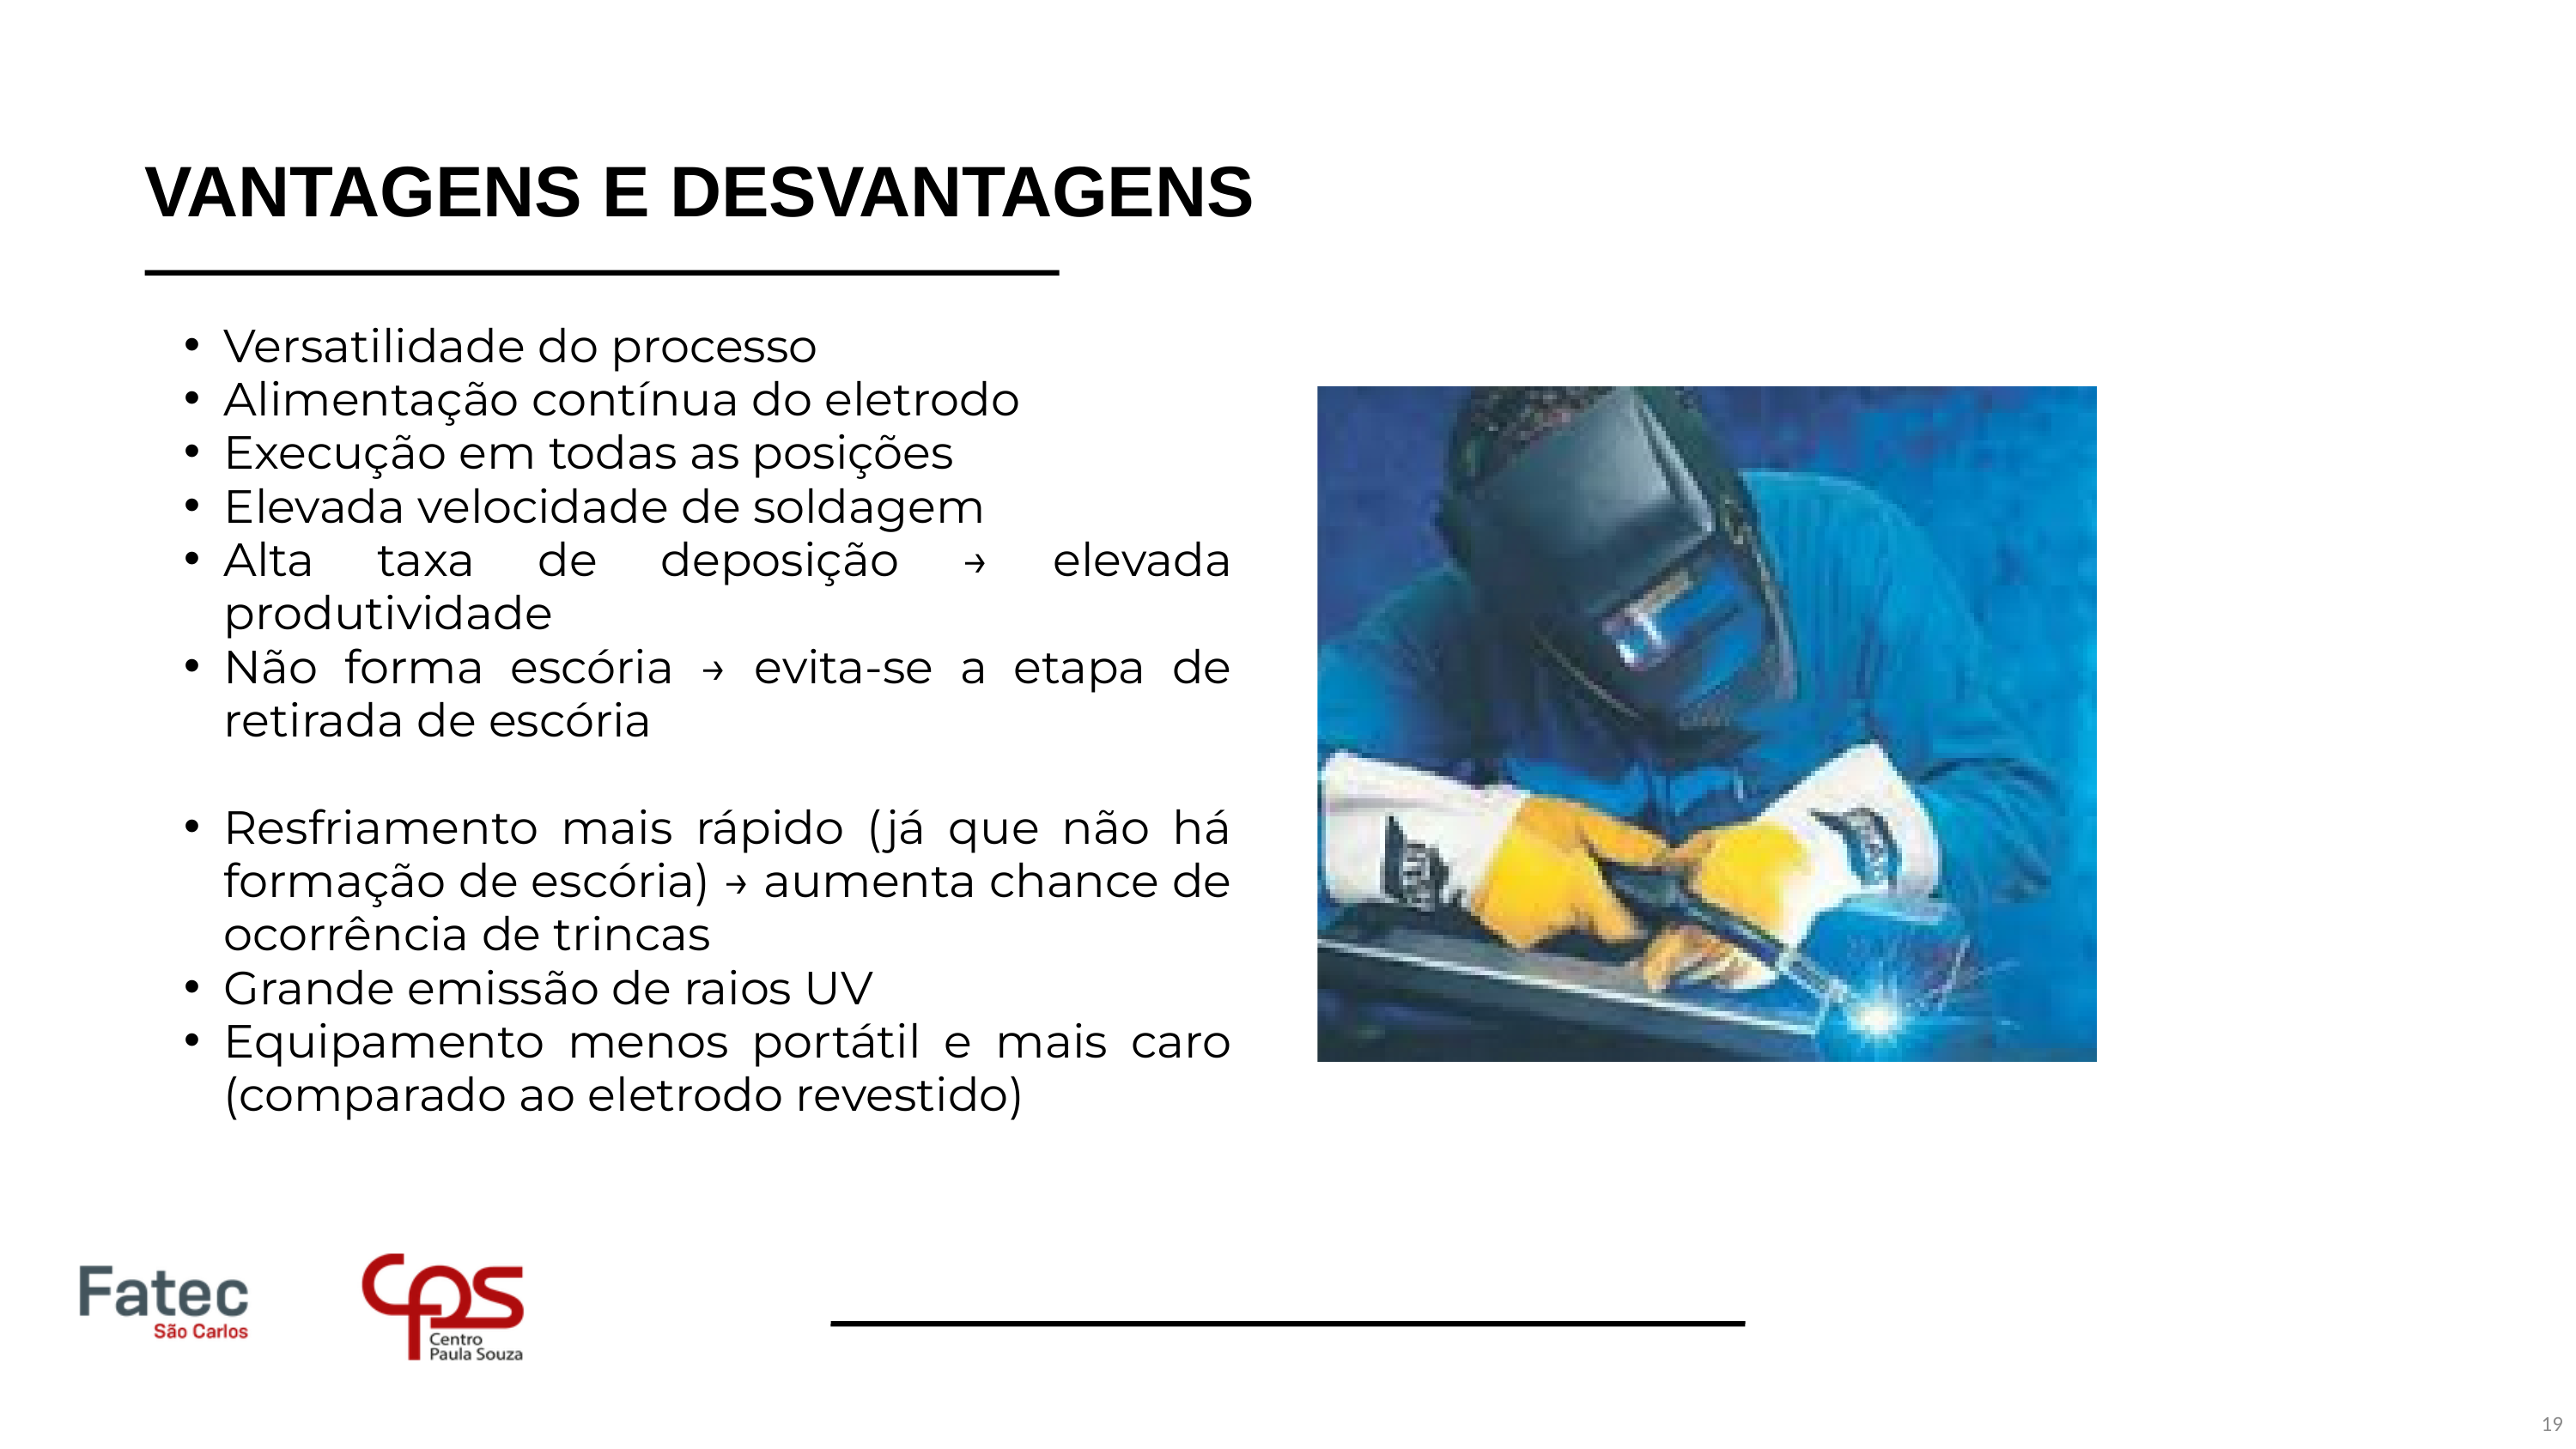

VANTAGENS E DESVANTAGENS

Versatilidade do processo
Alimentação contínua do eletrodo
Execução em todas as posições
Elevada velocidade de soldagem
Alta taxa de deposição → elevada produtividade
Não forma escória → evita-se a etapa de retirada de escória

Resfriamento mais rápido (já que não há formação de escória) → aumenta chance de ocorrência de trincas
Grande emissão de raios UV
Equipamento menos portátil e mais caro (comparado ao eletrodo revestido)

19